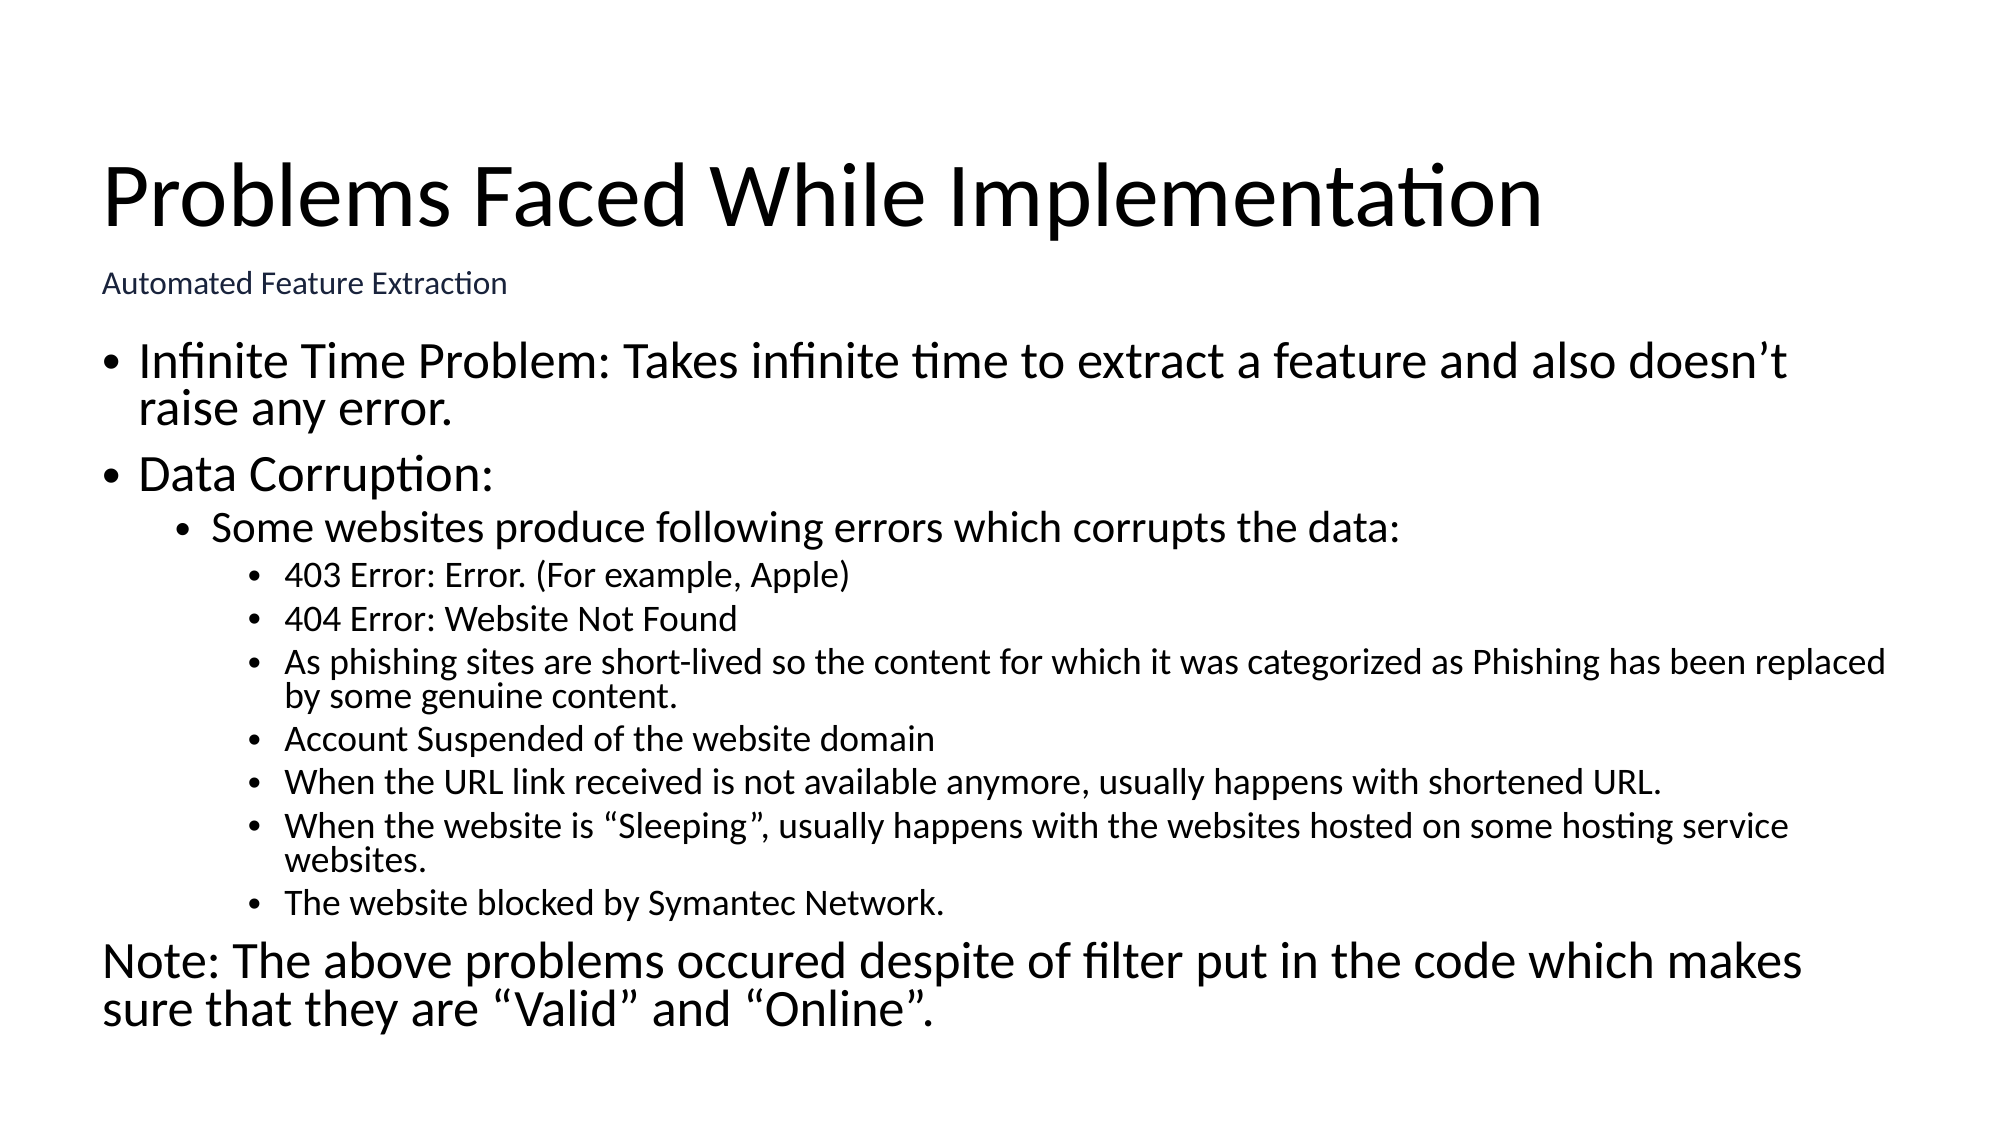

# Problems Faced While Implementation
Automated Feature Extraction
Infinite Time Problem: Takes infinite time to extract a feature and also doesn’t raise any error.
Data Corruption:
Some websites produce following errors which corrupts the data:
403 Error: Error. (For example, Apple)
404 Error: Website Not Found
As phishing sites are short-lived so the content for which it was categorized as Phishing has been replaced by some genuine content.
Account Suspended of the website domain
When the URL link received is not available anymore, usually happens with shortened URL.
When the website is “Sleeping”, usually happens with the websites hosted on some hosting service websites.
The website blocked by Symantec Network.
Note: The above problems occured despite of filter put in the code which makes sure that they are “Valid” and “Online”.